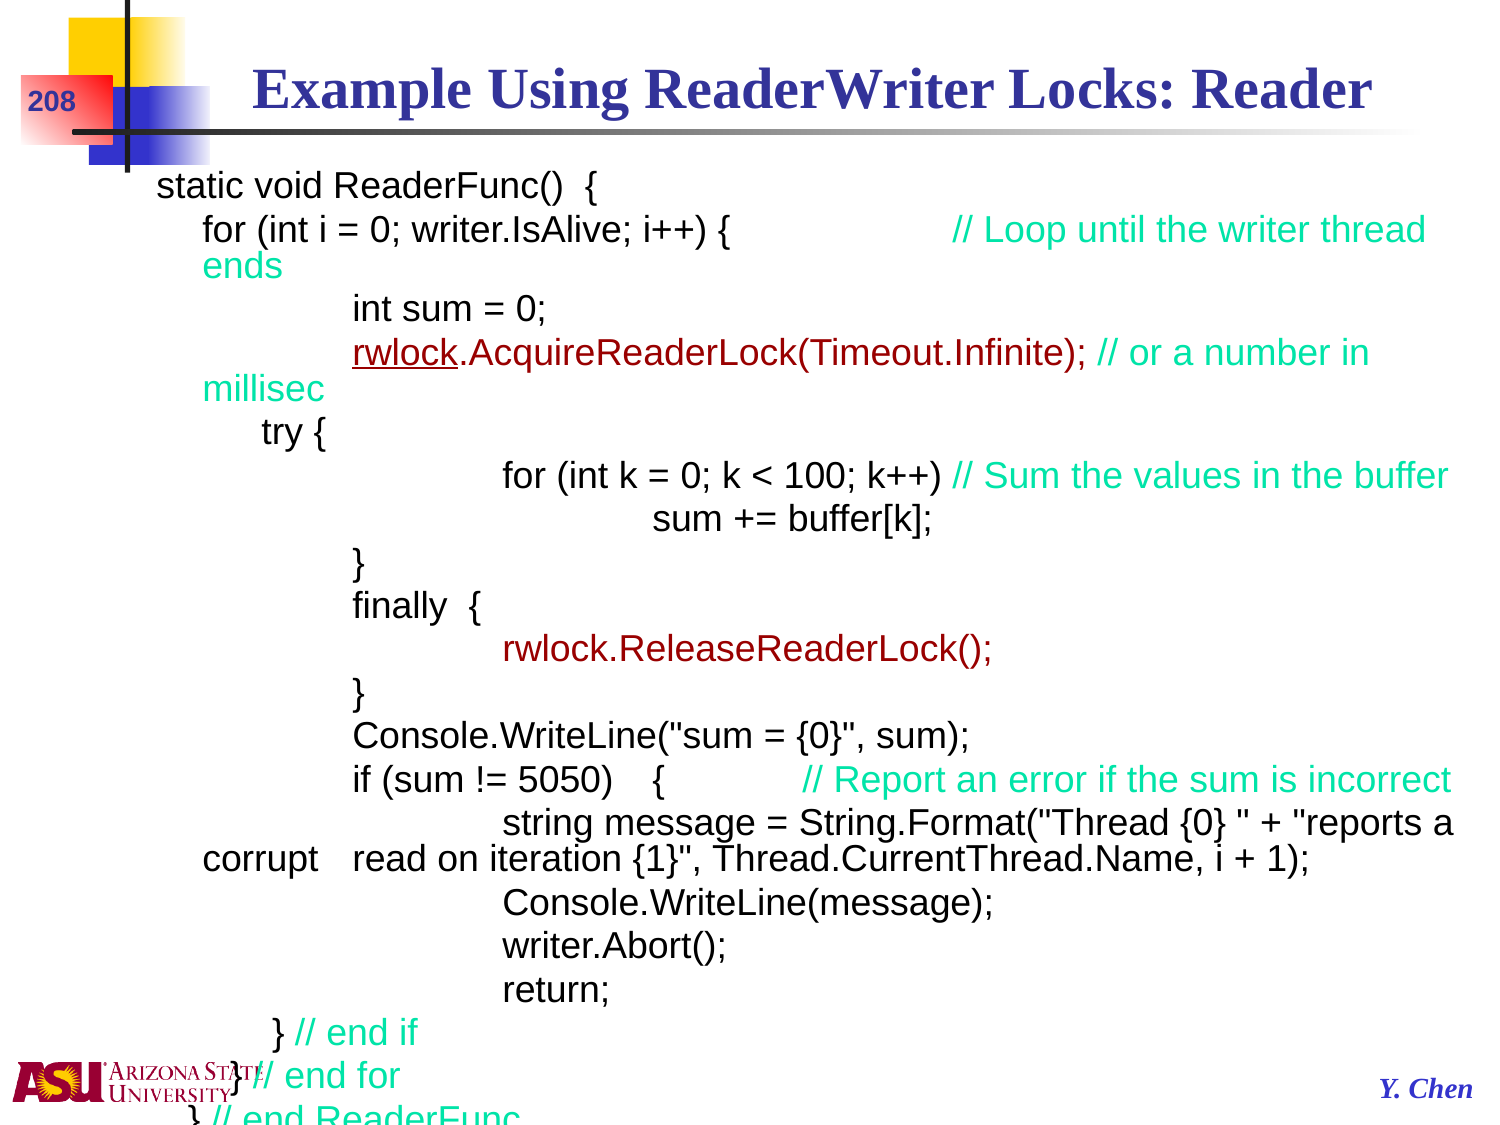

# Example Using ReaderWriter Locks: Reader
208
 static void ReaderFunc()  {
	for (int i = 0; writer.IsAlive; i++) {		// Loop until the writer thread ends
		int sum = 0;
		rwlock.AcquireReaderLock(Timeout.Infinite); // or a number in millisec
           try {
			for (int k = 0; k < 100; k++)	// Sum the values in the buffer
				sum += buffer[k];
		}
		finally  {
			rwlock.ReleaseReaderLock();
		}
		Console.WriteLine("sum = {0}", sum);
		if (sum != 5050)	{ 	// Report an error if the sum is incorrect
			string message = String.Format("Thread {0} " + "reports a corrupt 	read on iteration {1}", Thread.CurrentThread.Name, i + 1);
			Console.WriteLine(message);
			writer.Abort();
			return;
            } // end if
        } // end for
    } // end ReaderFunc